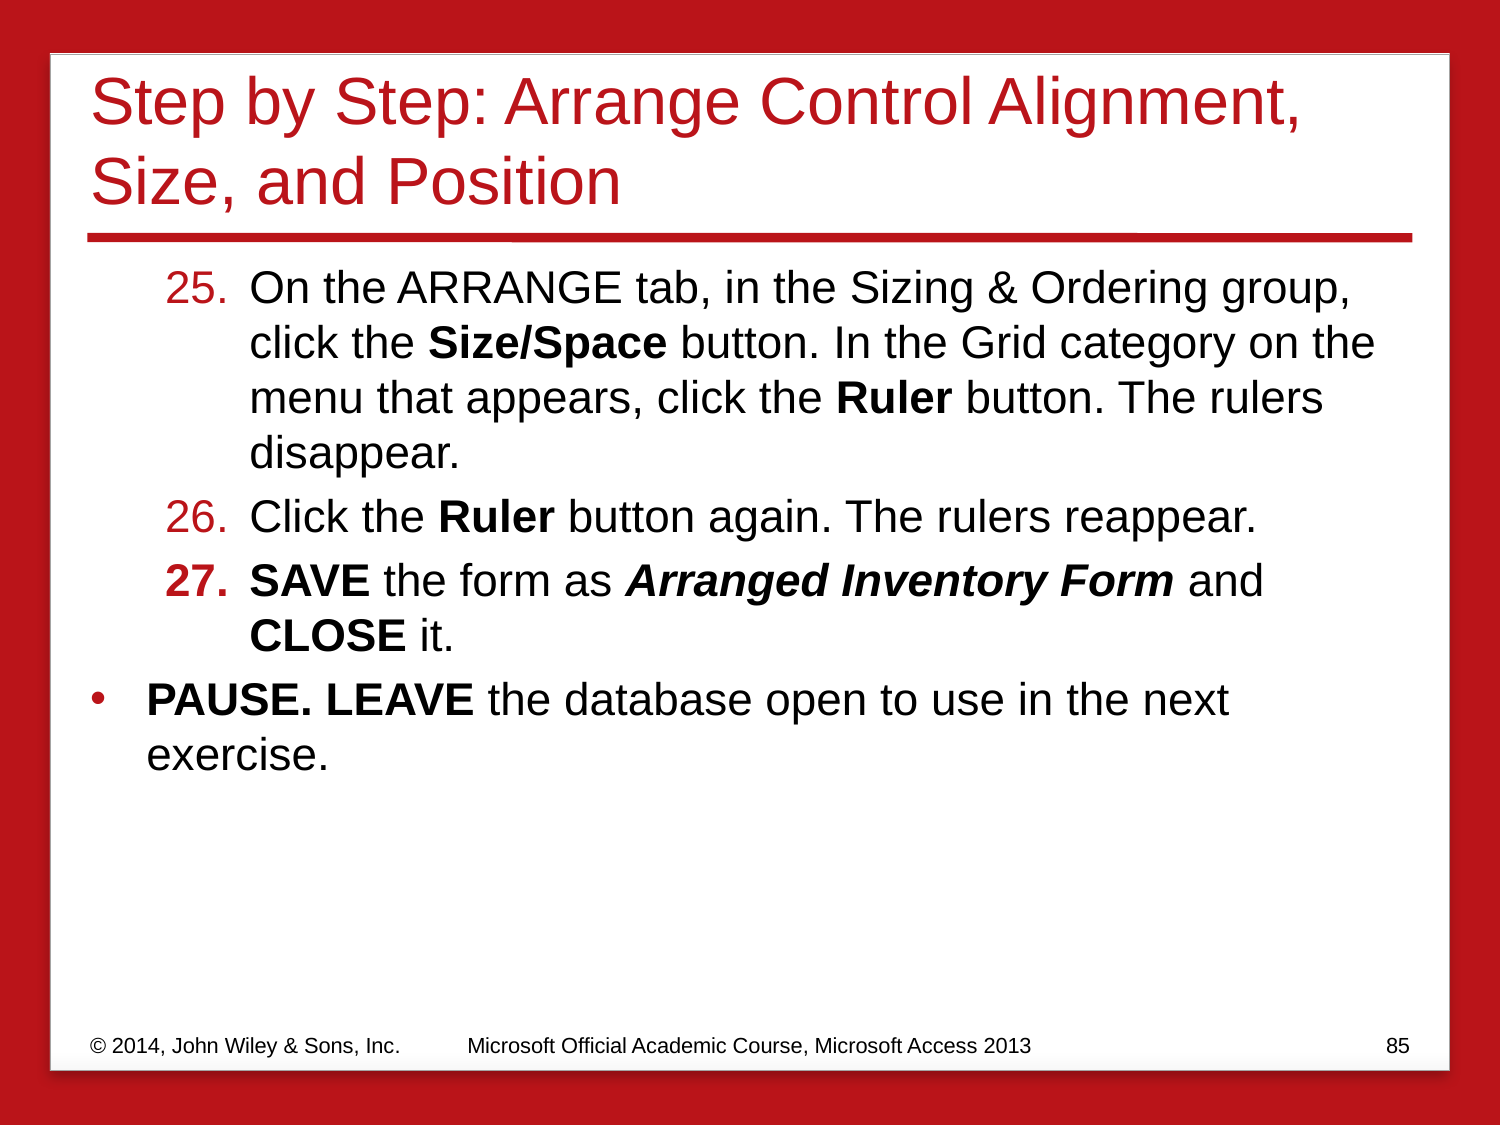

# Step by Step: Arrange Control Alignment, Size, and Position
On the ARRANGE tab, in the Sizing & Ordering group, click the Size/Space button. In the Grid category on the menu that appears, click the Ruler button. The rulers disappear.
Click the Ruler button again. The rulers reappear.
SAVE the form as Arranged Inventory Form and CLOSE it.
PAUSE. LEAVE the database open to use in the next exercise.
© 2014, John Wiley & Sons, Inc.
Microsoft Official Academic Course, Microsoft Access 2013
85